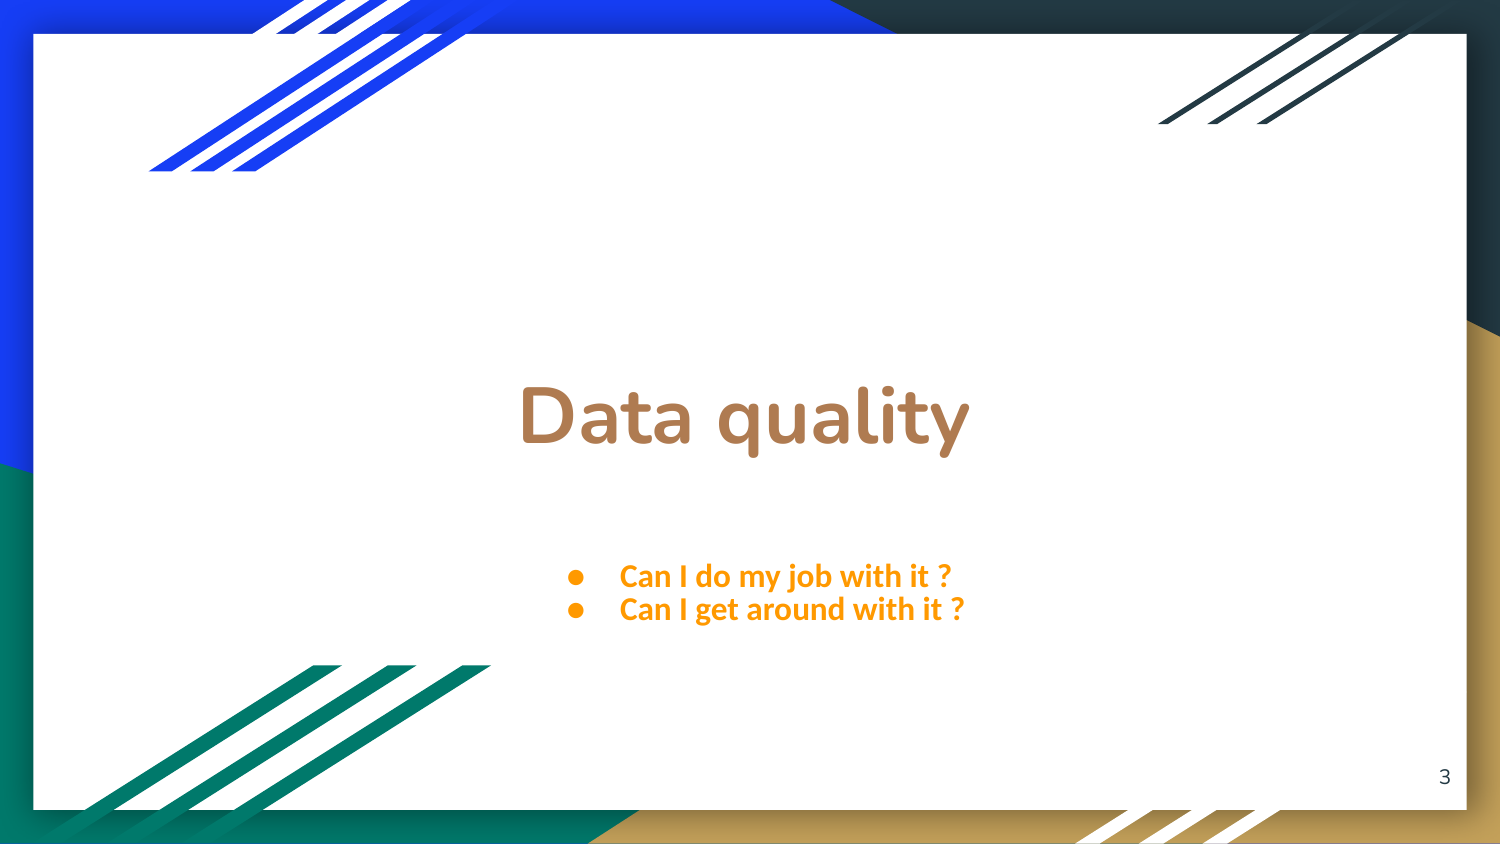

# Data quality
Can I do my job with it ?
Can I get around with it ?
3